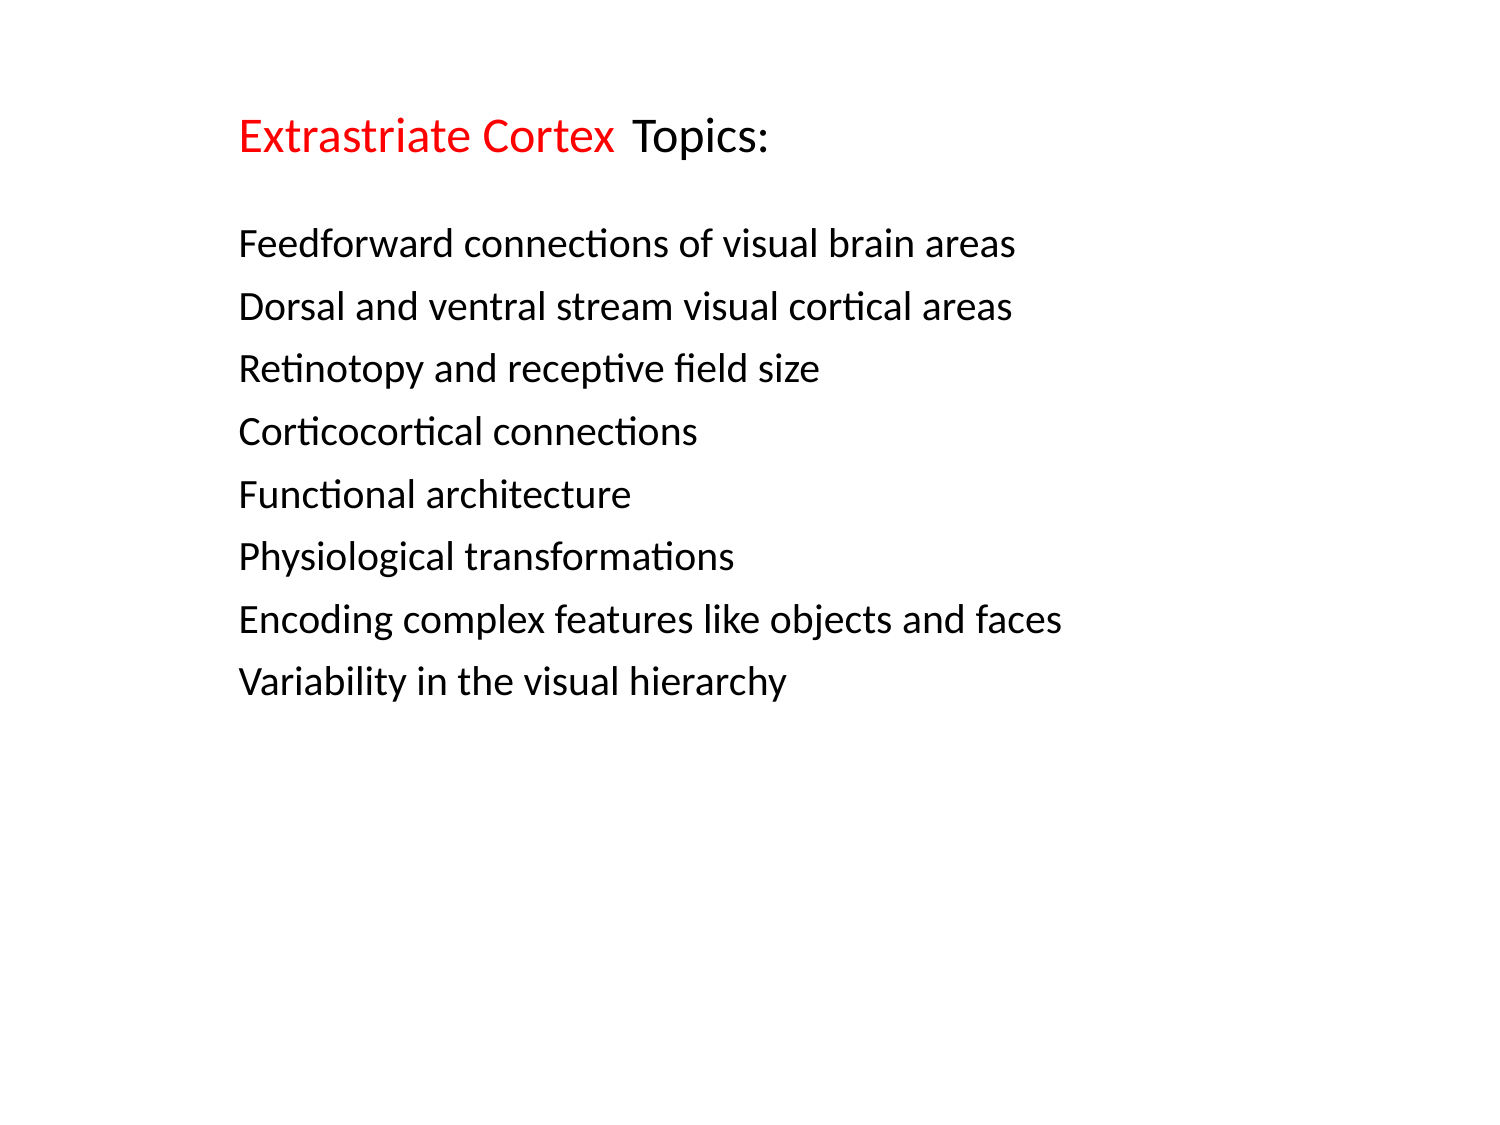

Extrastriate Cortex Topics:

Feedforward connections of visual brain areas
Dorsal and ventral stream visual cortical areas
Retinotopy and receptive field size
Corticocortical connections
Functional architecture
Physiological transformations
Encoding complex features like objects and faces
Variability in the visual hierarchy